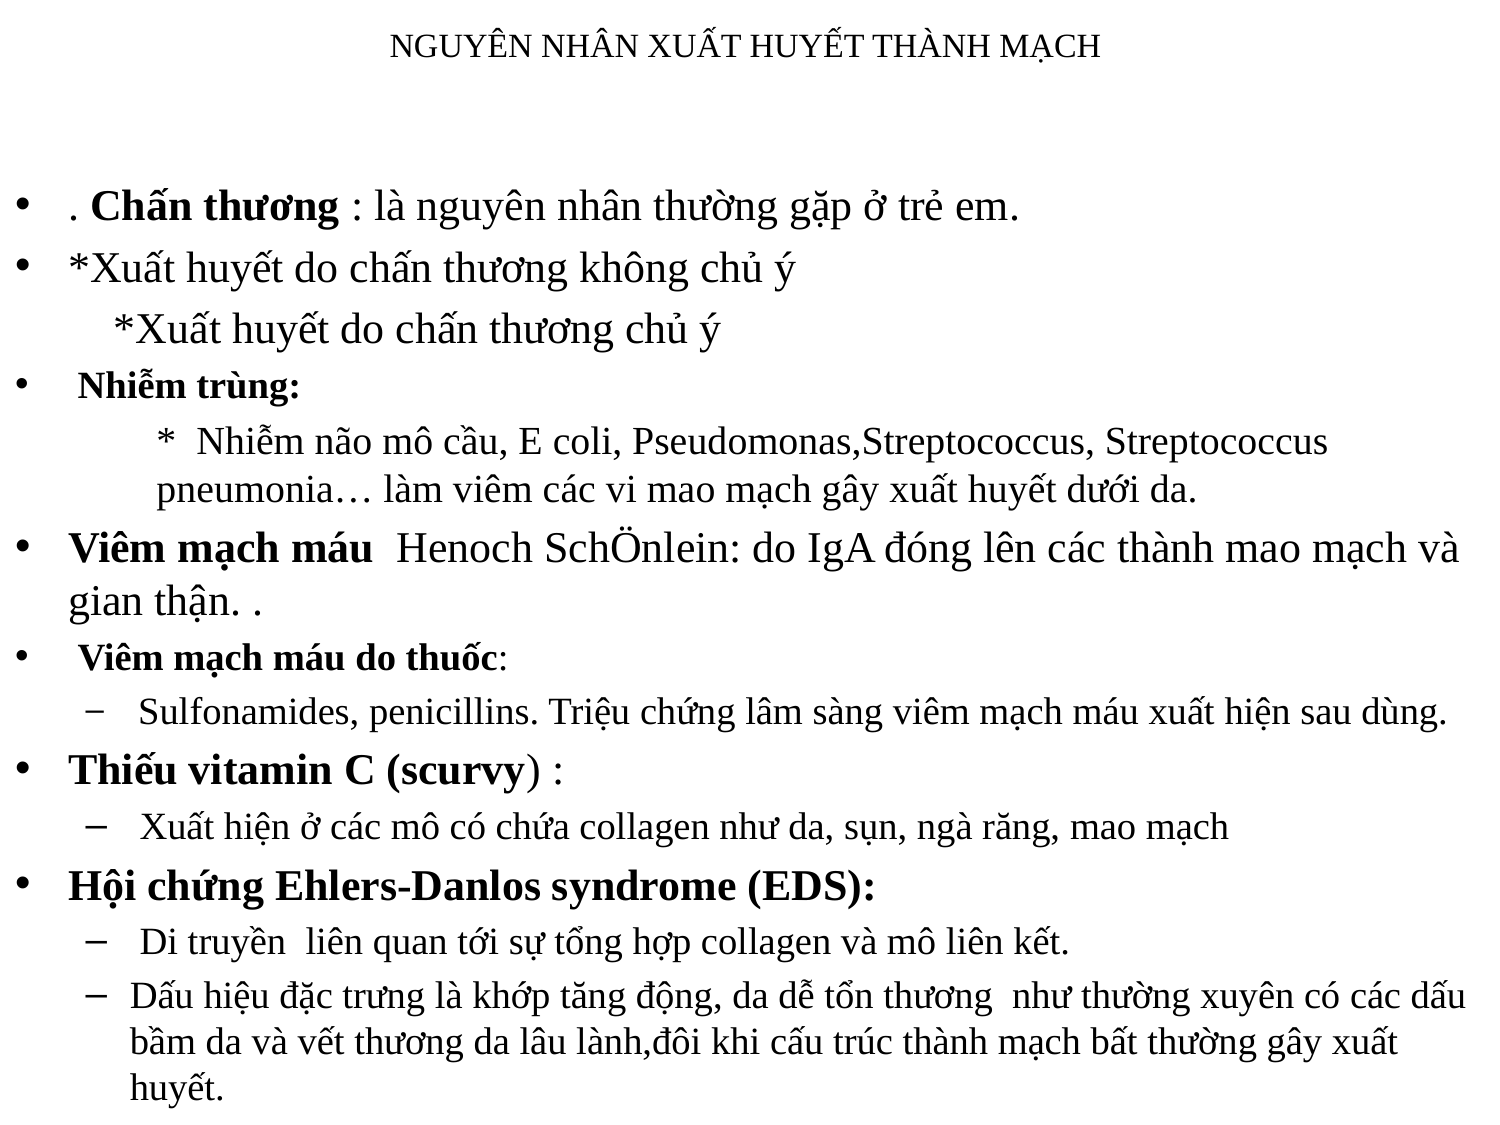

# NGUYÊN NHÂN XUẤT HUYẾT THÀNH MẠCH

. Chấn thương : là nguyên nhân thường gặp ở trẻ em.
	*Xuất huyết do chấn thương không chủ ý
	*Xuất huyết do chấn thương chủ ý
 Nhiễm trùng:
*  Nhiễm não mô cầu, E coli, Pseudomonas,Streptococcus, Streptococcus pneumonia… làm viêm các vi mao mạch gây xuất huyết dưới da.
Viêm mạch máu  Henoch SchÖnlein: do IgA đóng lên các thành mao mạch và gian thận. .
 Viêm mạch máu do thuốc:
 Sulfonamides, penicillins. Triệu chứng lâm sàng viêm mạch máu xuất hiện sau dùng.
Thiếu vitamin C (scurvy) :
 Xuất hiện ở các mô có chứa collagen như da, sụn, ngà răng, mao mạch
Hội chứng Ehlers-Danlos syndrome (EDS):
 Di truyền  liên quan tới sự tổng hợp collagen và mô liên kết.
Dấu hiệu đặc trưng là khớp tăng động, da dễ tổn thương  như thường xuyên có các dấu bầm da và vết thương da lâu lành,đôi khi cấu trúc thành mạch bất thường gây xuất huyết.